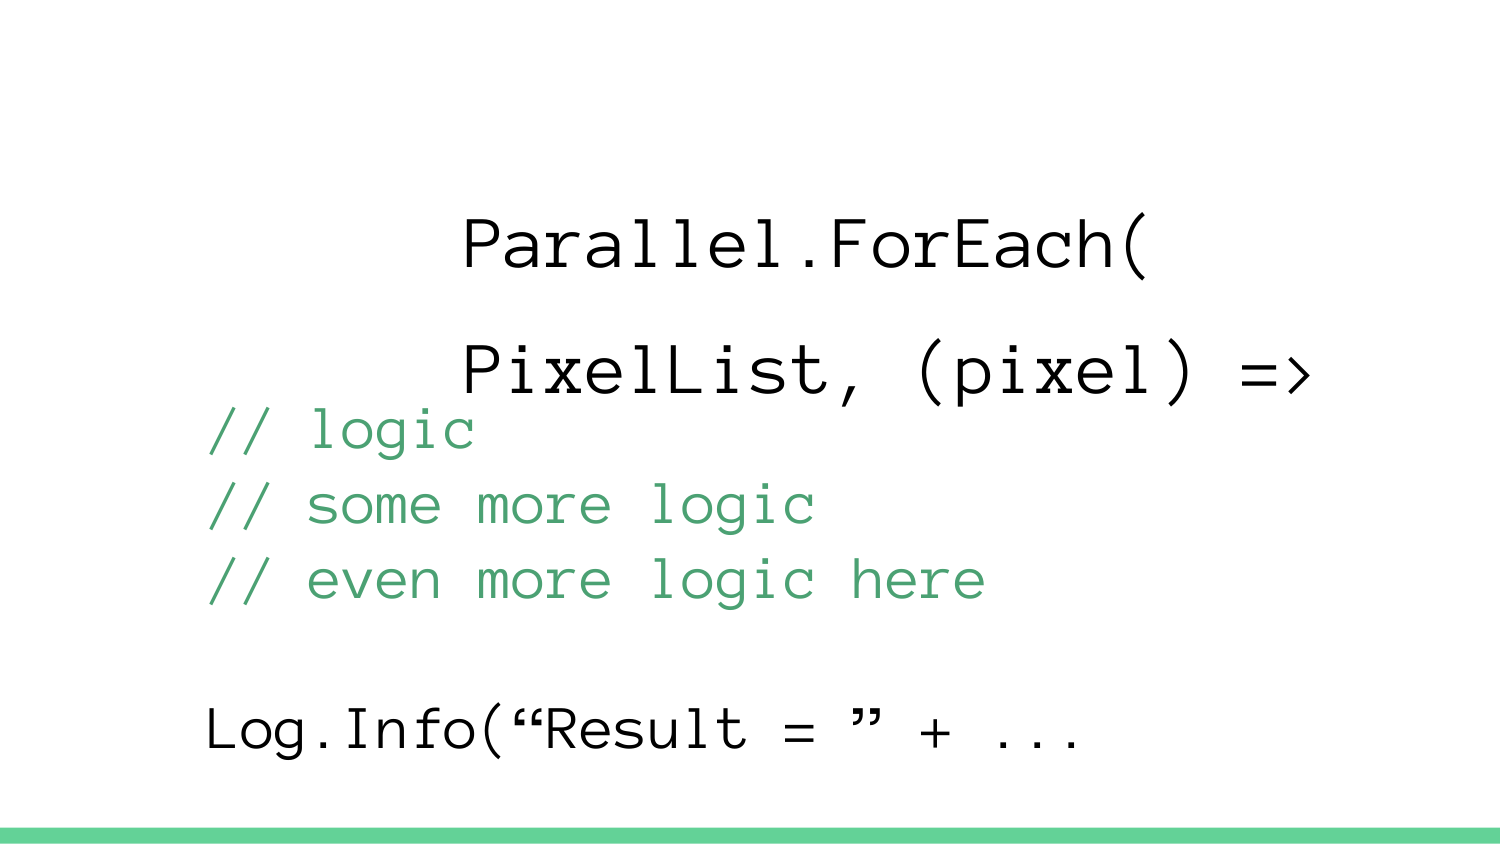

Parallel.ForEach(
PixelList, (pixel) =>
// logic
// some more logic
// even more logic here

Log.Info(“Result = ” + ...